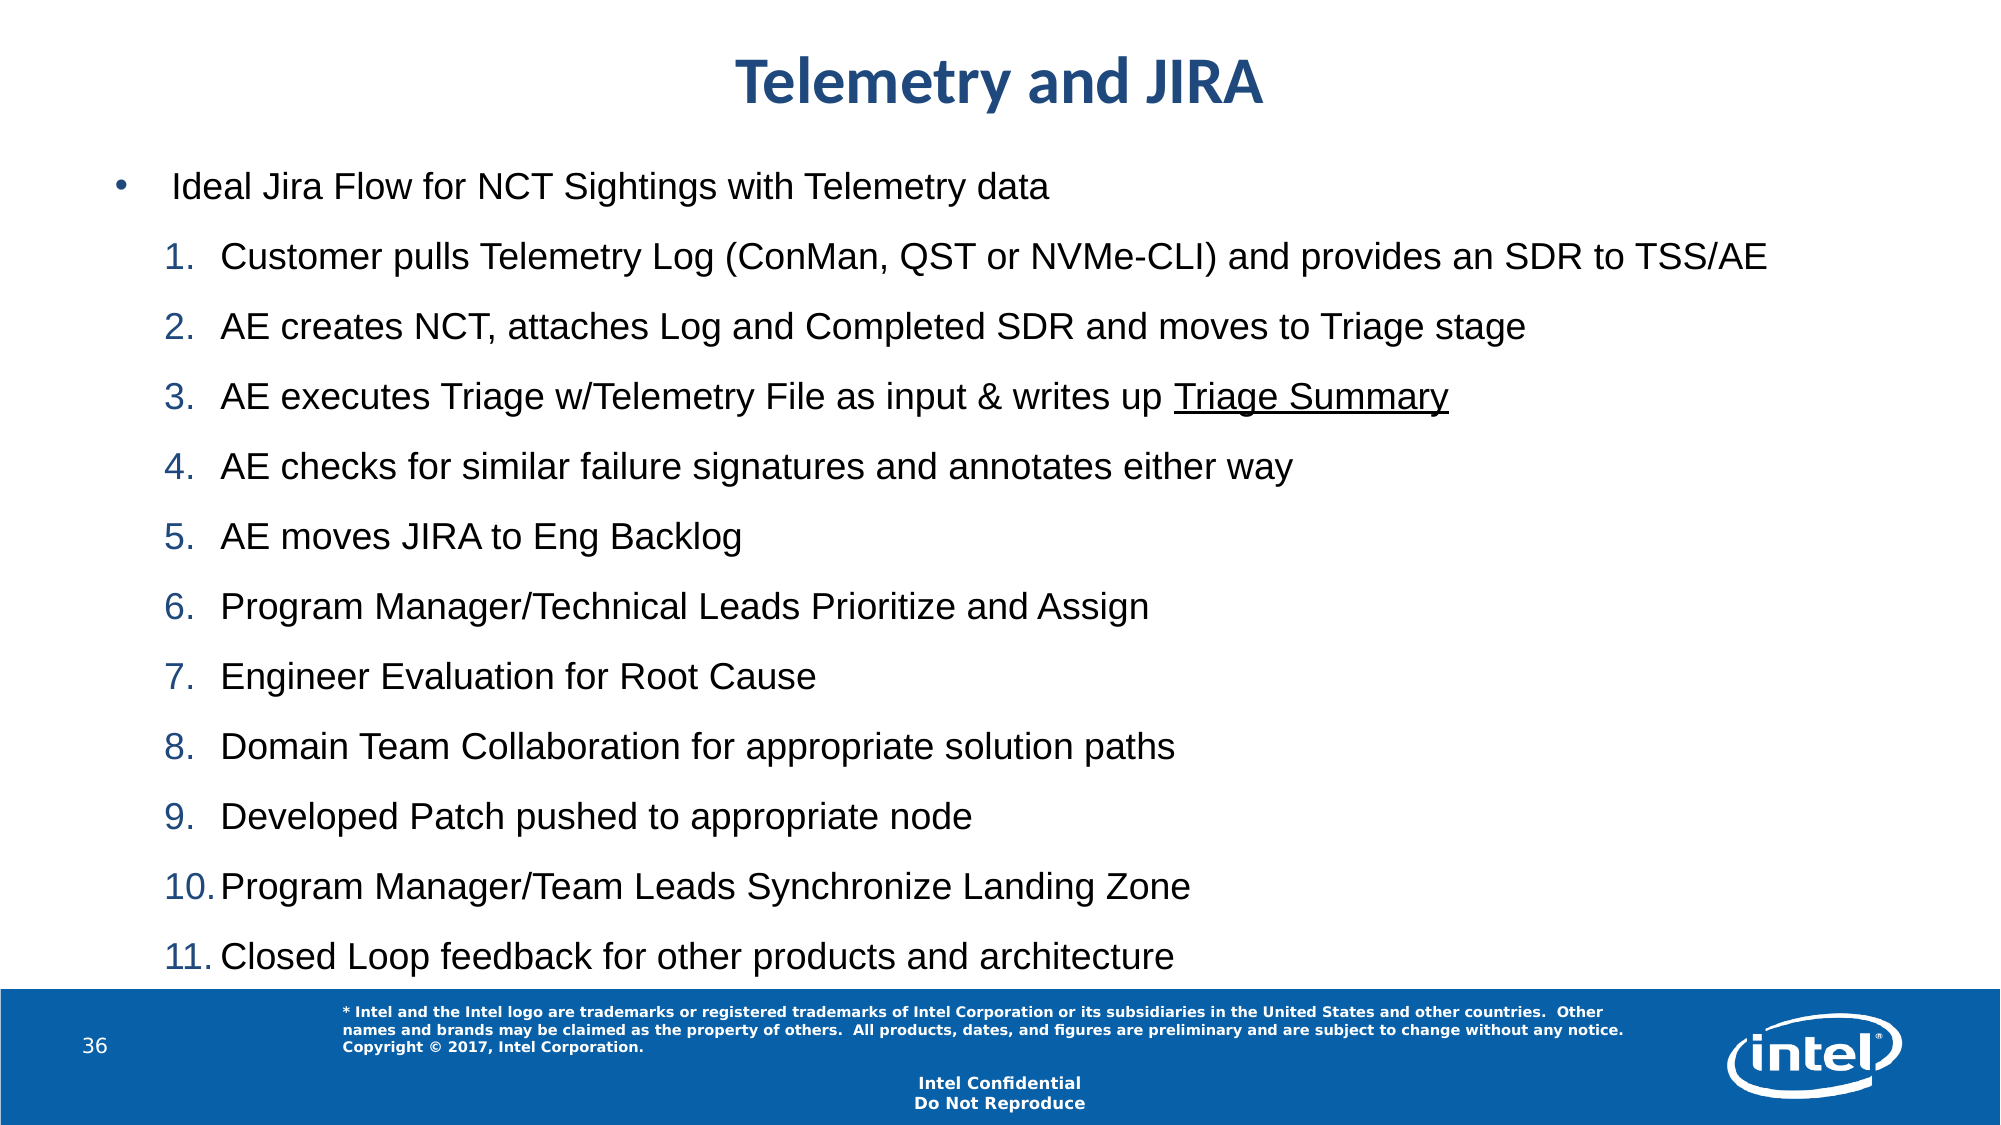

# Telemetry and JIRA
Ideal Jira Flow for NCT Sightings with Telemetry data
Customer pulls Telemetry Log (ConMan, QST or NVMe-CLI) and provides an SDR to TSS/AE
AE creates NCT, attaches Log and Completed SDR and moves to Triage stage
AE executes Triage w/Telemetry File as input & writes up Triage Summary
AE checks for similar failure signatures and annotates either way
AE moves JIRA to Eng Backlog
Program Manager/Technical Leads Prioritize and Assign
Engineer Evaluation for Root Cause
Domain Team Collaboration for appropriate solution paths
Developed Patch pushed to appropriate node
Program Manager/Team Leads Synchronize Landing Zone
Closed Loop feedback for other products and architecture